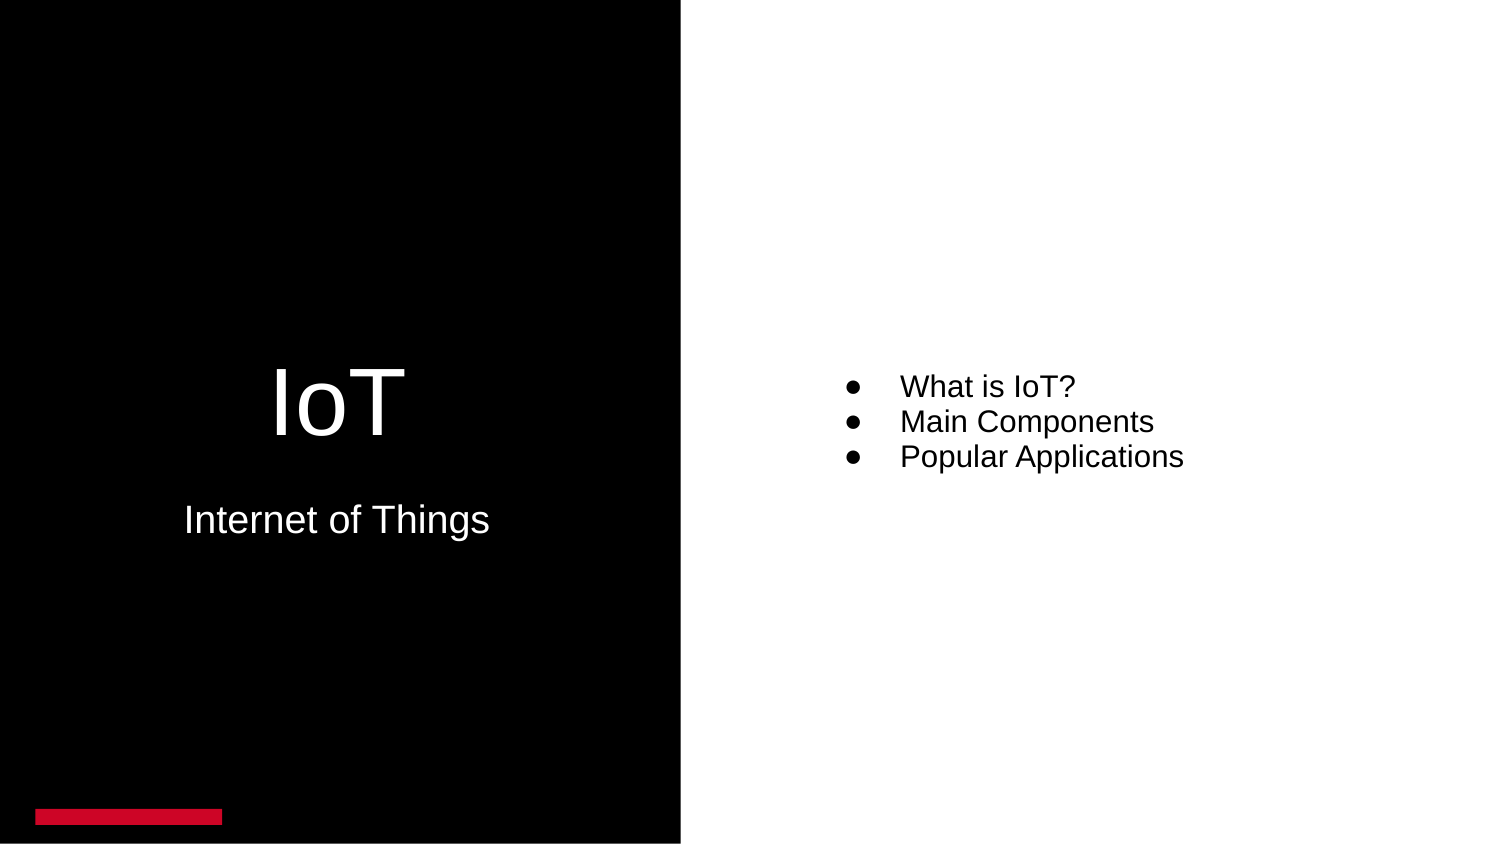

What is IoT?
Main Components
Popular Applications
# IoT
Internet of Things